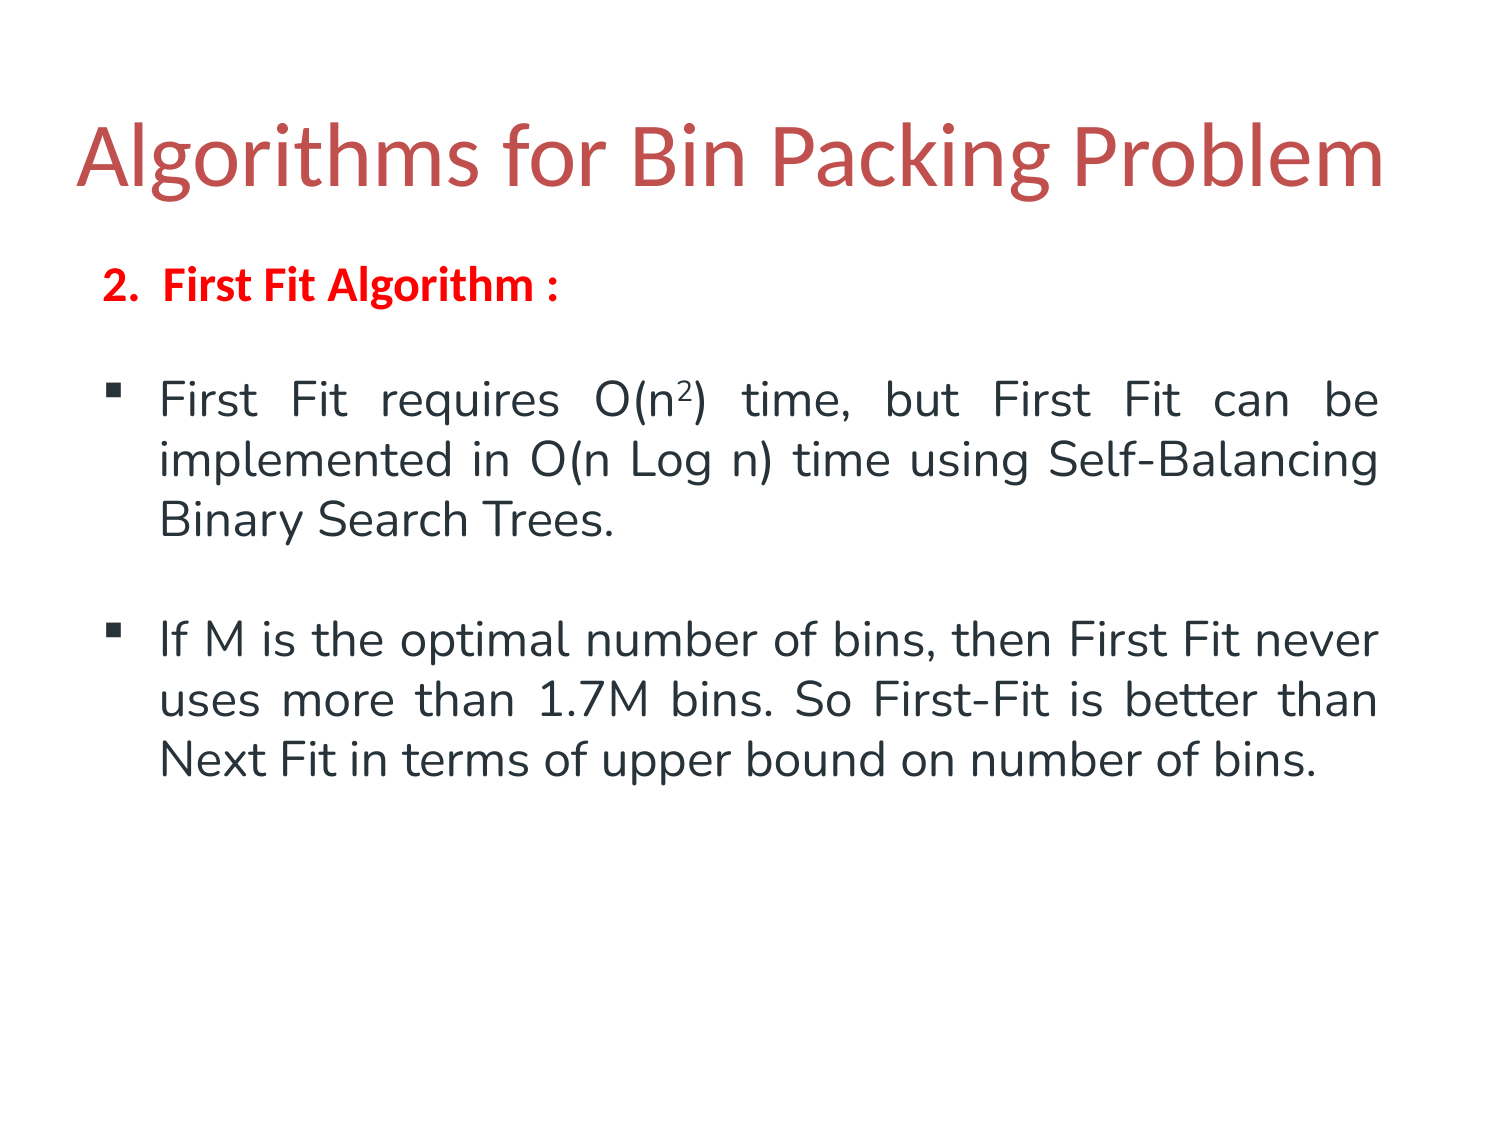

# Algorithms for Bin Packing Problem
2.  First Fit Algorithm :

First Fit requires O(n2) time, but First Fit can be implemented in O(n Log n) time using Self-Balancing Binary Search Trees.

If M is the optimal number of bins, then First Fit never uses more than 1.7M bins. So First-Fit is better than Next Fit in terms of upper bound on number of bins.